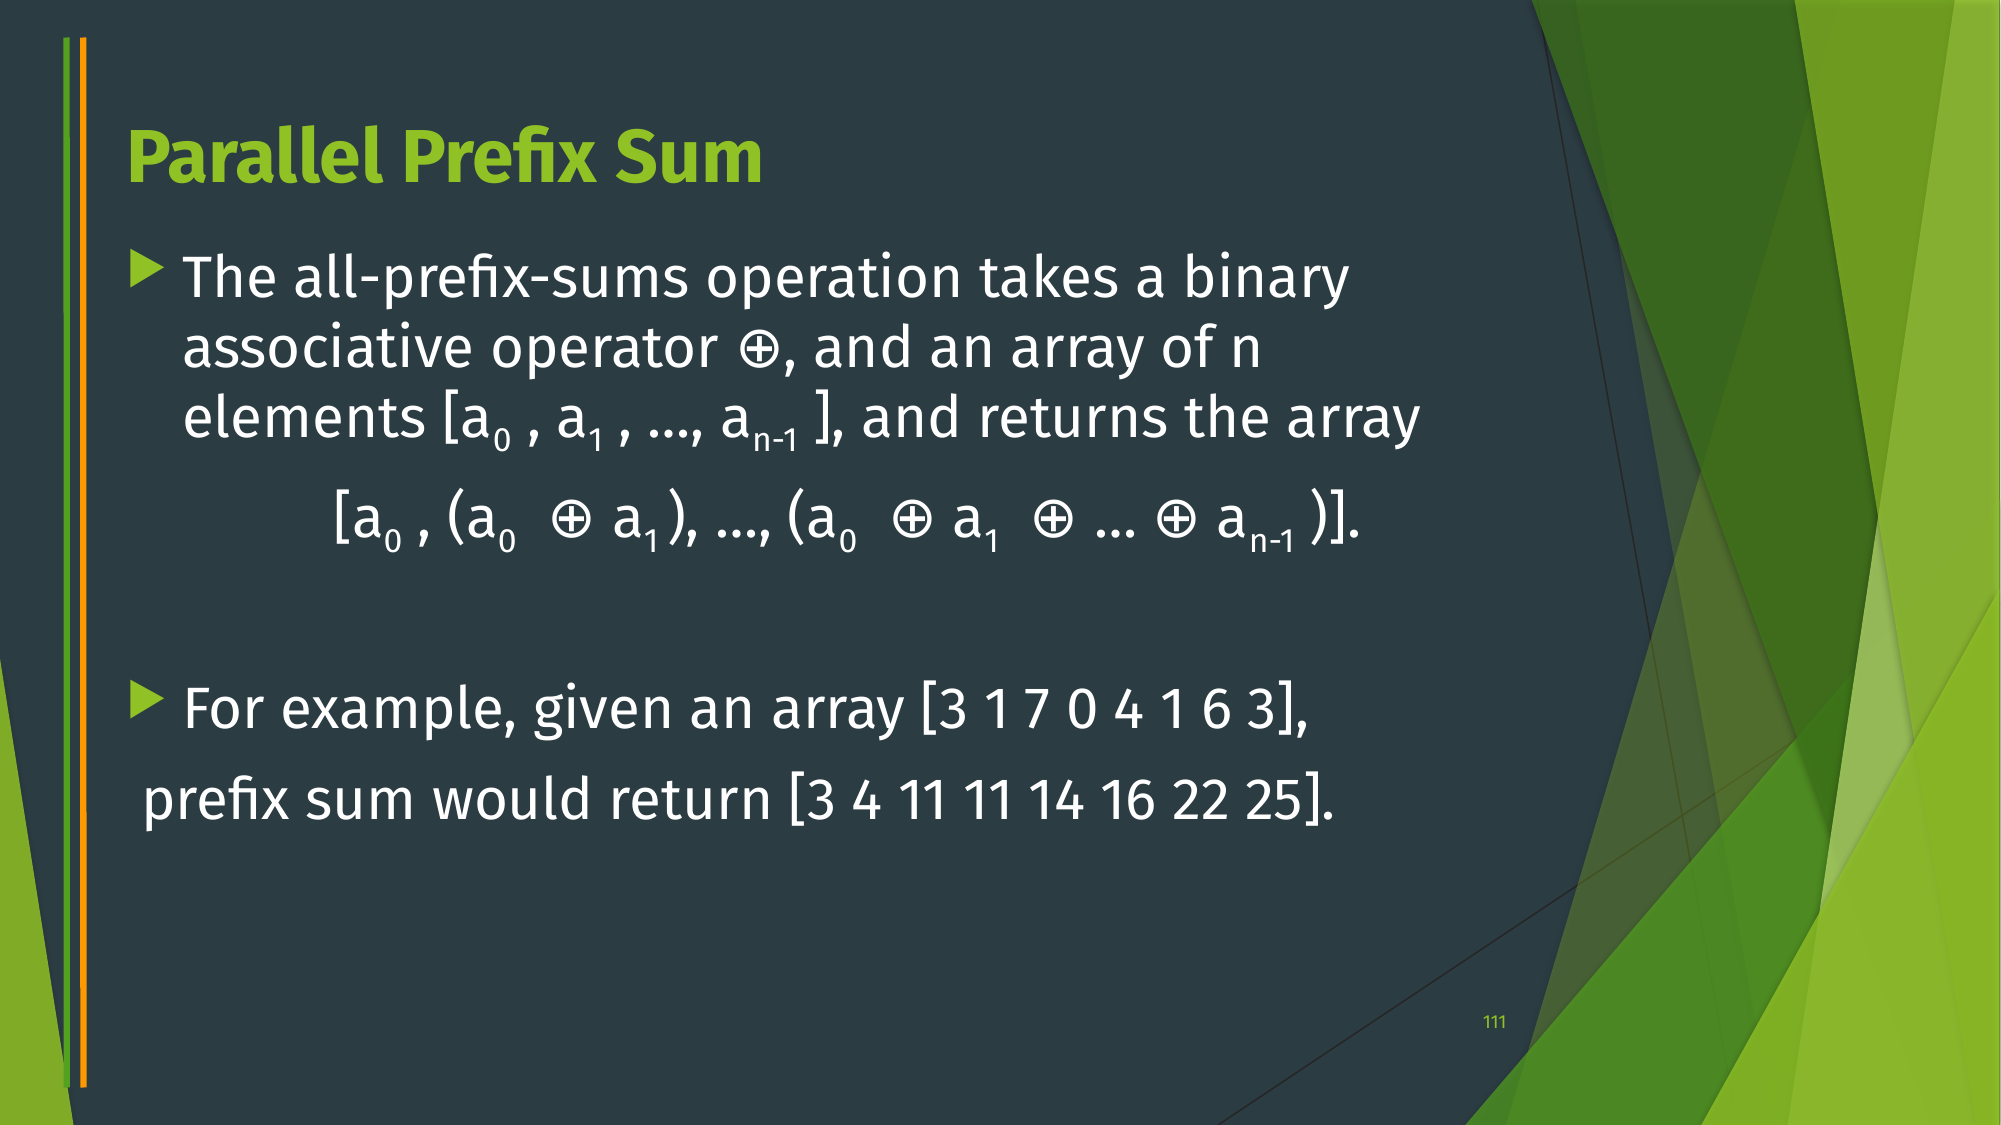

# Parallel Prefix Sum
The all-prefix-sums operation takes a binary associative operator ⊕, and an array of n elements [a0 , a1 , …, an-1 ], and returns the array
    [a0 , (a0  ⊕ a1 ), …, (a0  ⊕ a1  ⊕ … ⊕ an-1 )].

For example, given an array [3 1 7 0 4 1 6 3],
 prefix sum would return [3 4 11 11 14 16 22 25].
111